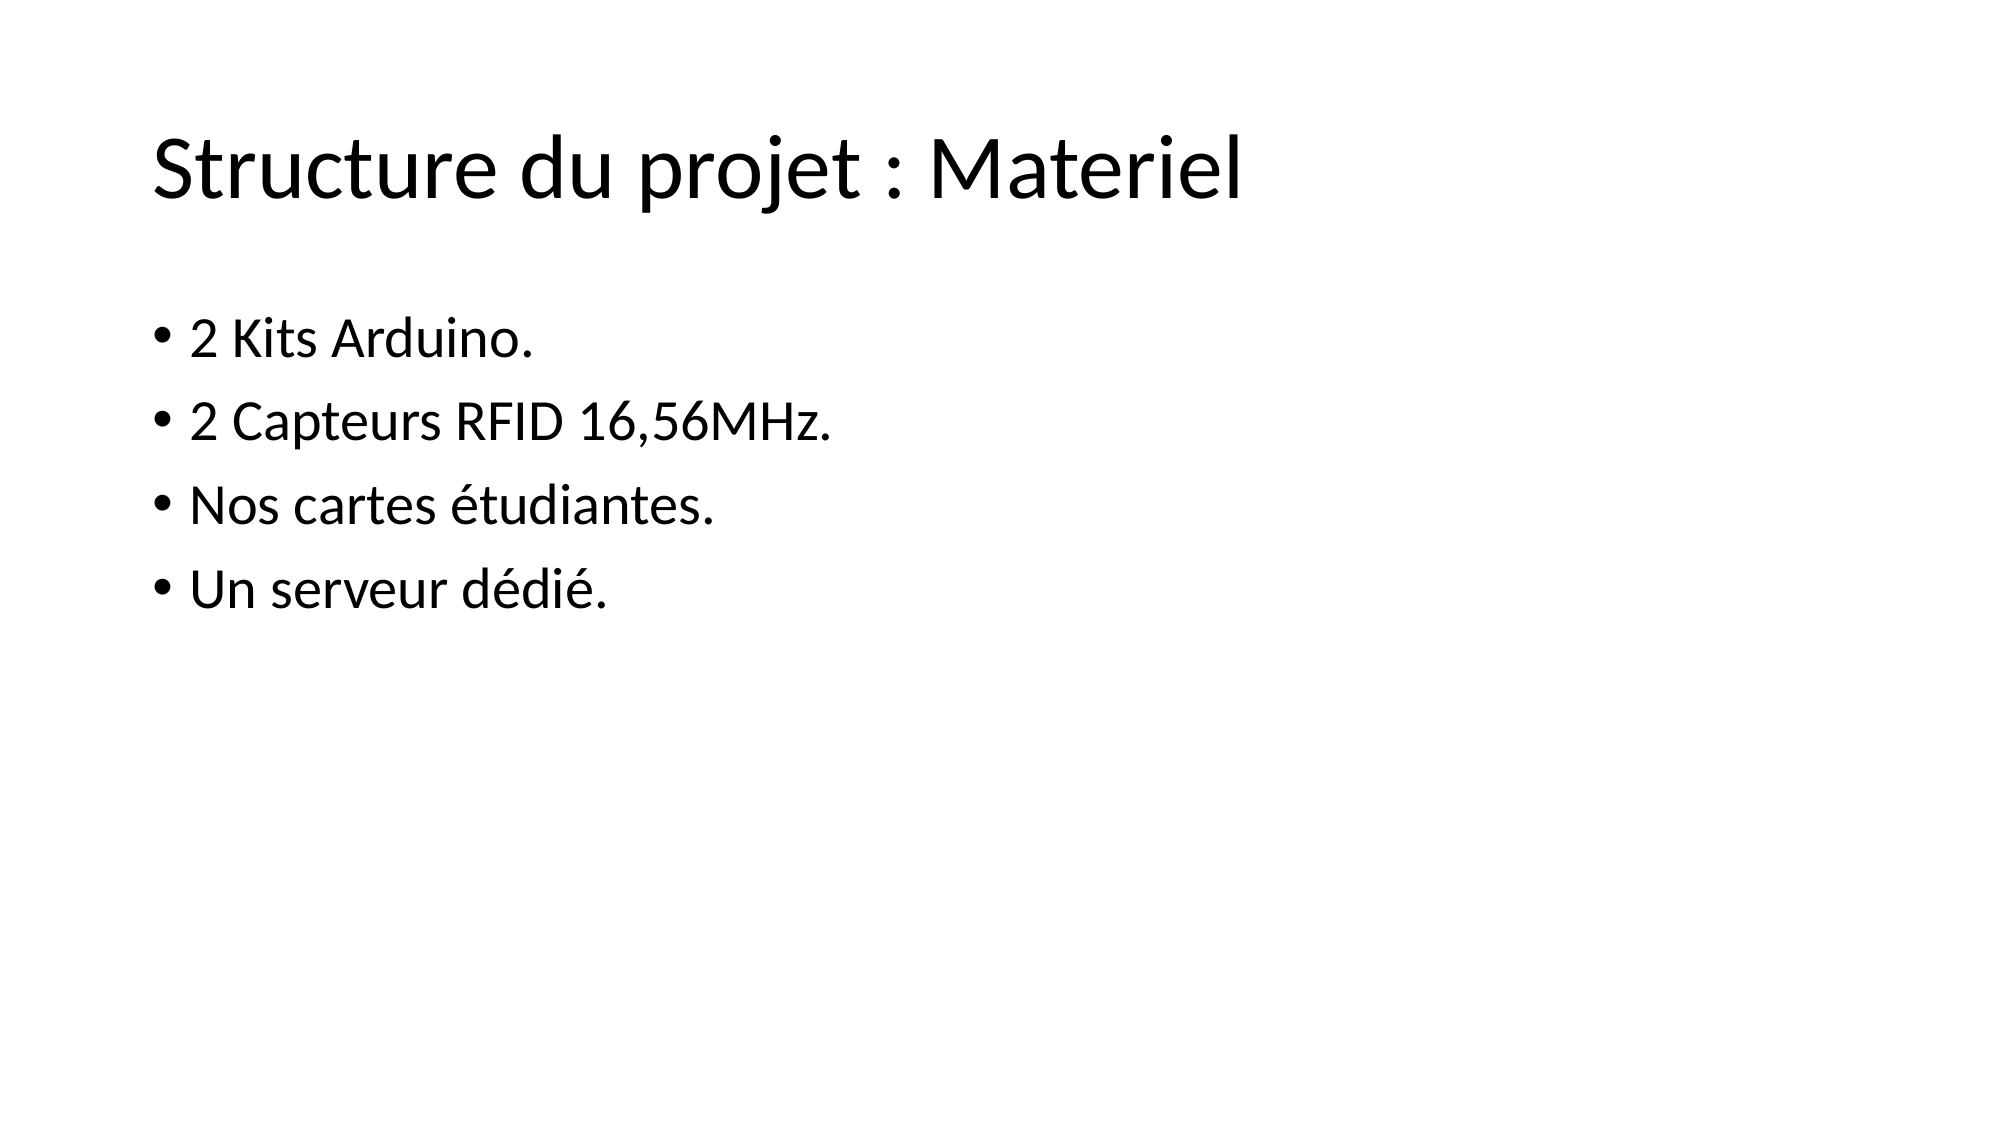

Structure du projet : Materiel
2 Kits Arduino.
2 Capteurs RFID 16,56MHz.
Nos cartes étudiantes.
Un serveur dédié.